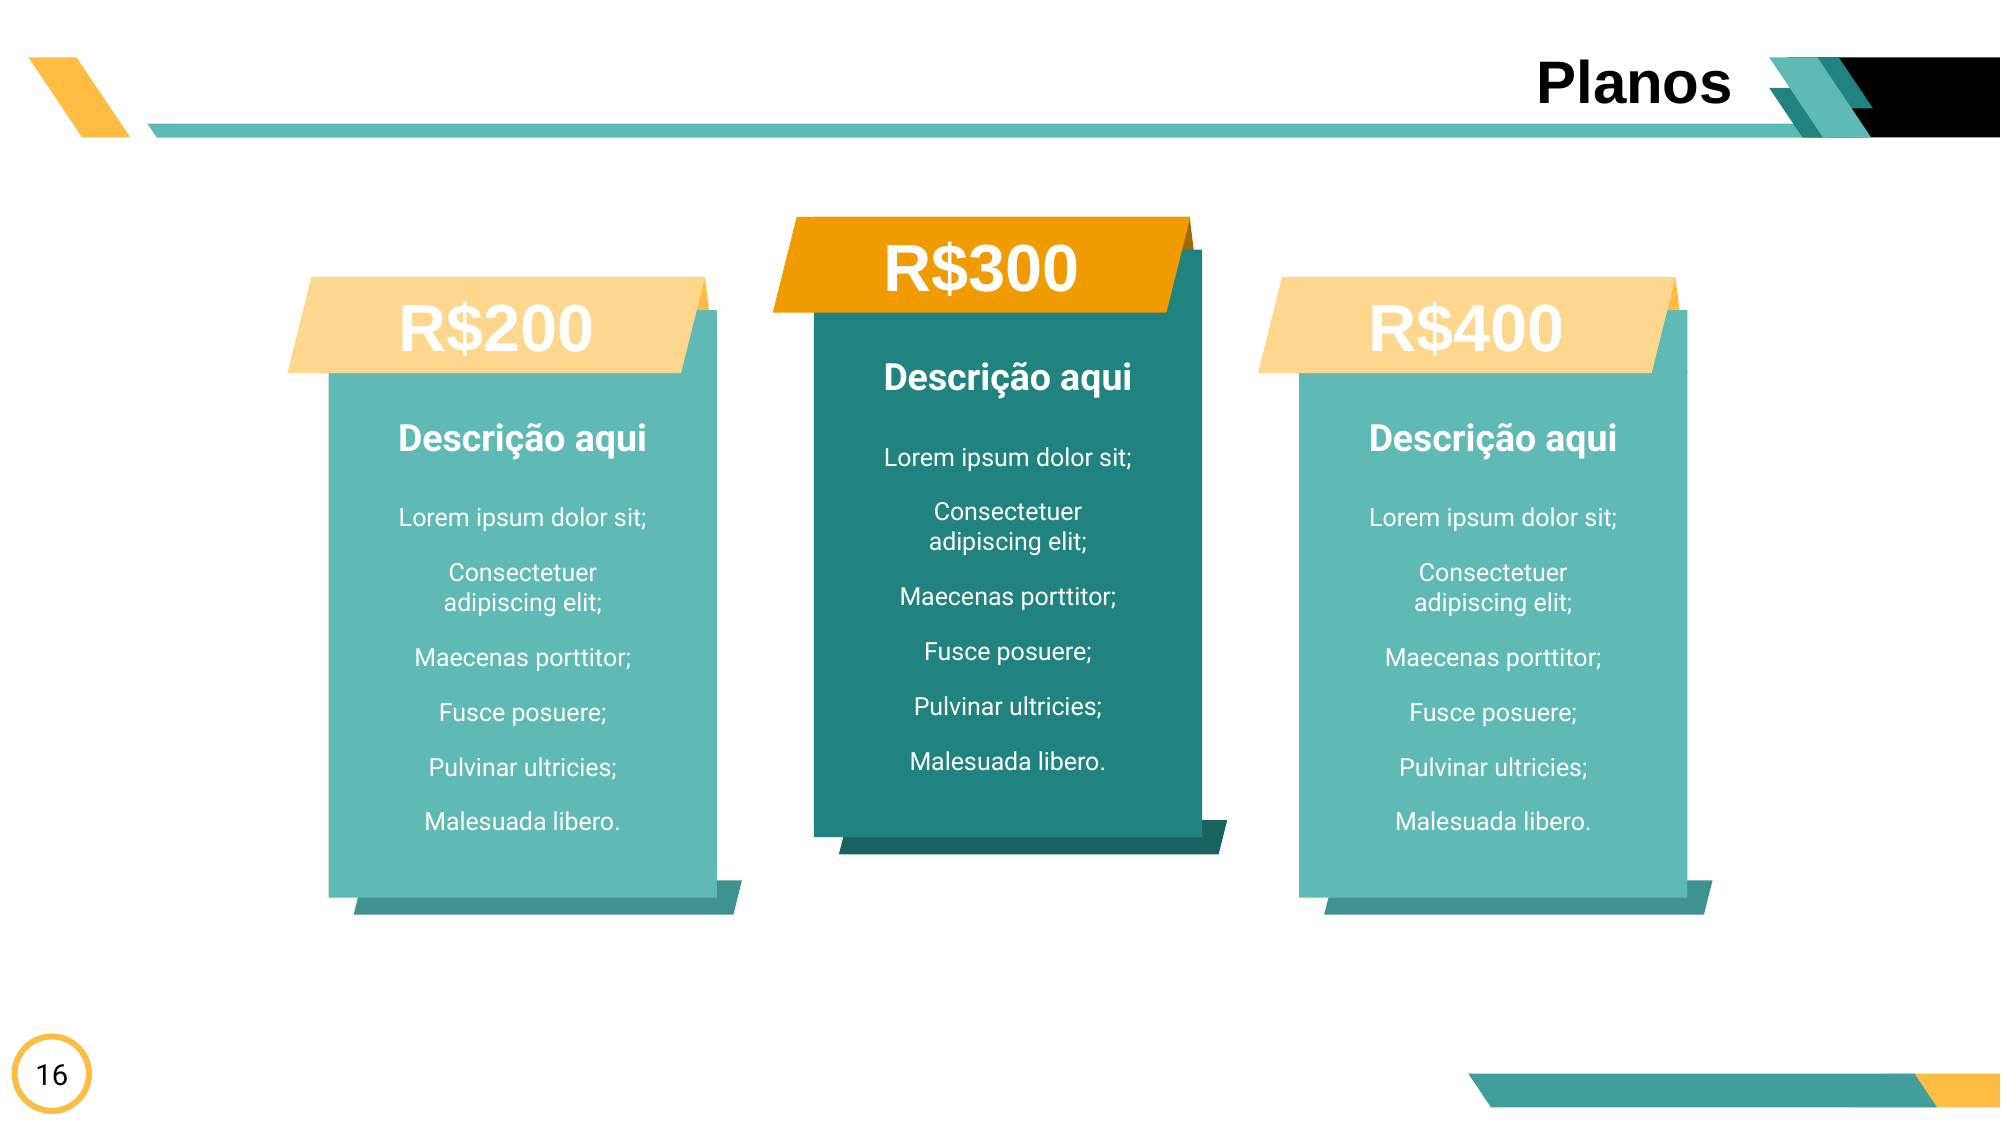

# Planos

R$300

Descrição aqui
Lorem ipsum dolor sit;
Consectetuer adipiscing elit;
Maecenas porttitor;
Fusce posuere;
Pulvinar ultricies;
Malesuada libero.

R$400

Descrição aqui
Lorem ipsum dolor sit;
Consectetuer adipiscing elit;
Maecenas porttitor;
Fusce posuere;
Pulvinar ultricies;
Malesuada libero.

R$200

Descrição aqui
Lorem ipsum dolor sit;
Consectetuer adipiscing elit;
Maecenas porttitor;
Fusce posuere;
Pulvinar ultricies;
Malesuada libero.

16